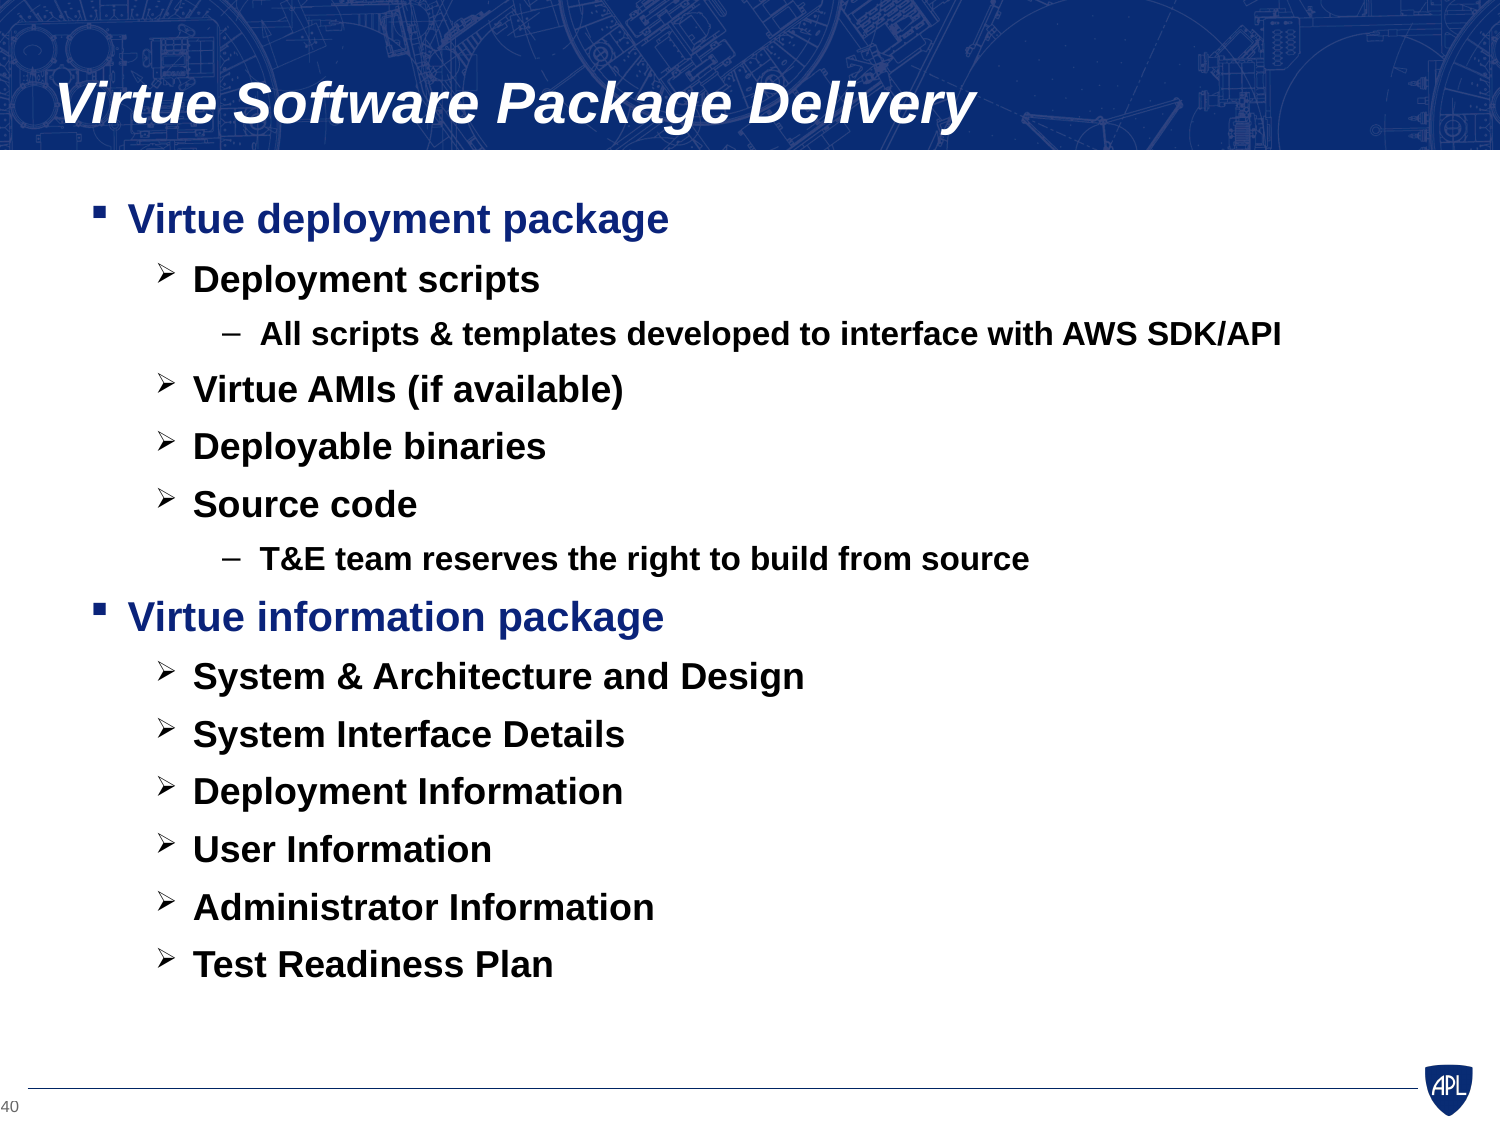

# Virtue Software Package Delivery
Virtue deployment package
Deployment scripts
All scripts & templates developed to interface with AWS SDK/API
Virtue AMIs (if available)
Deployable binaries
Source code
T&E team reserves the right to build from source
Virtue information package
System & Architecture and Design
System Interface Details
Deployment Information
User Information
Administrator Information
Test Readiness Plan